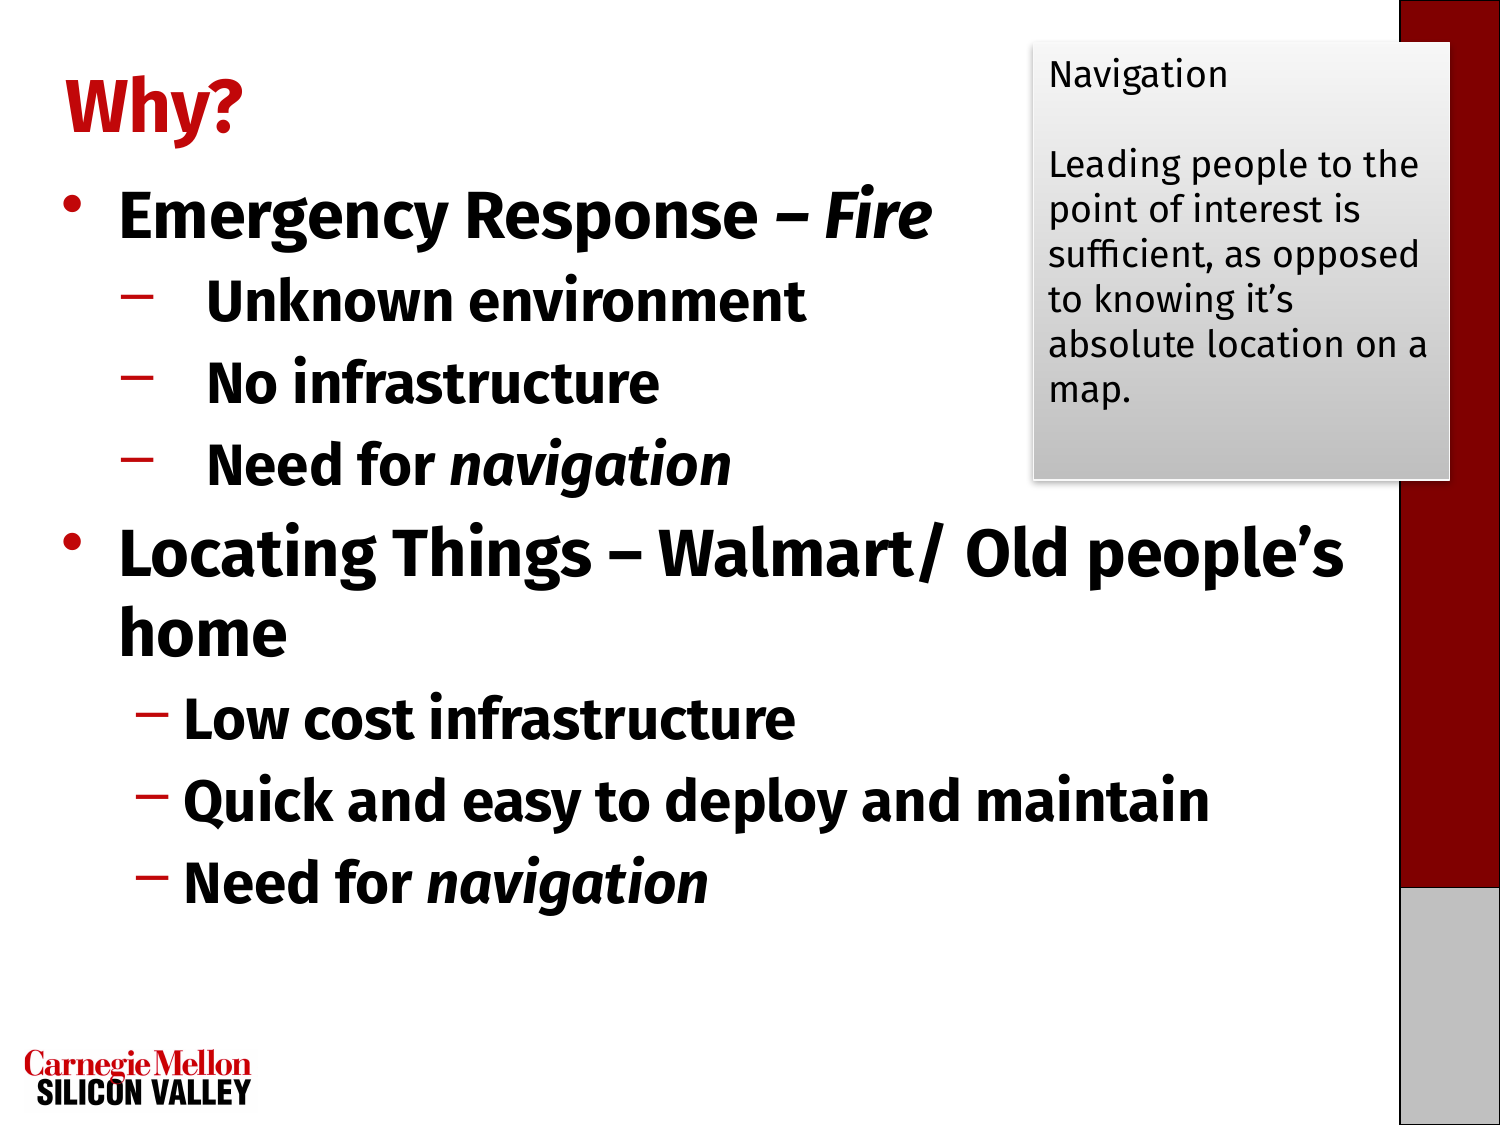

Navigation

Leading people to the point of interest is sufficient, as opposed to knowing it’s absolute location on a map.
# Why?
Emergency Response – Fire
Unknown environment
No infrastructure
Need for navigation
Locating Things – Walmart/ Old people’s home
Low cost infrastructure
Quick and easy to deploy and maintain
Need for navigation